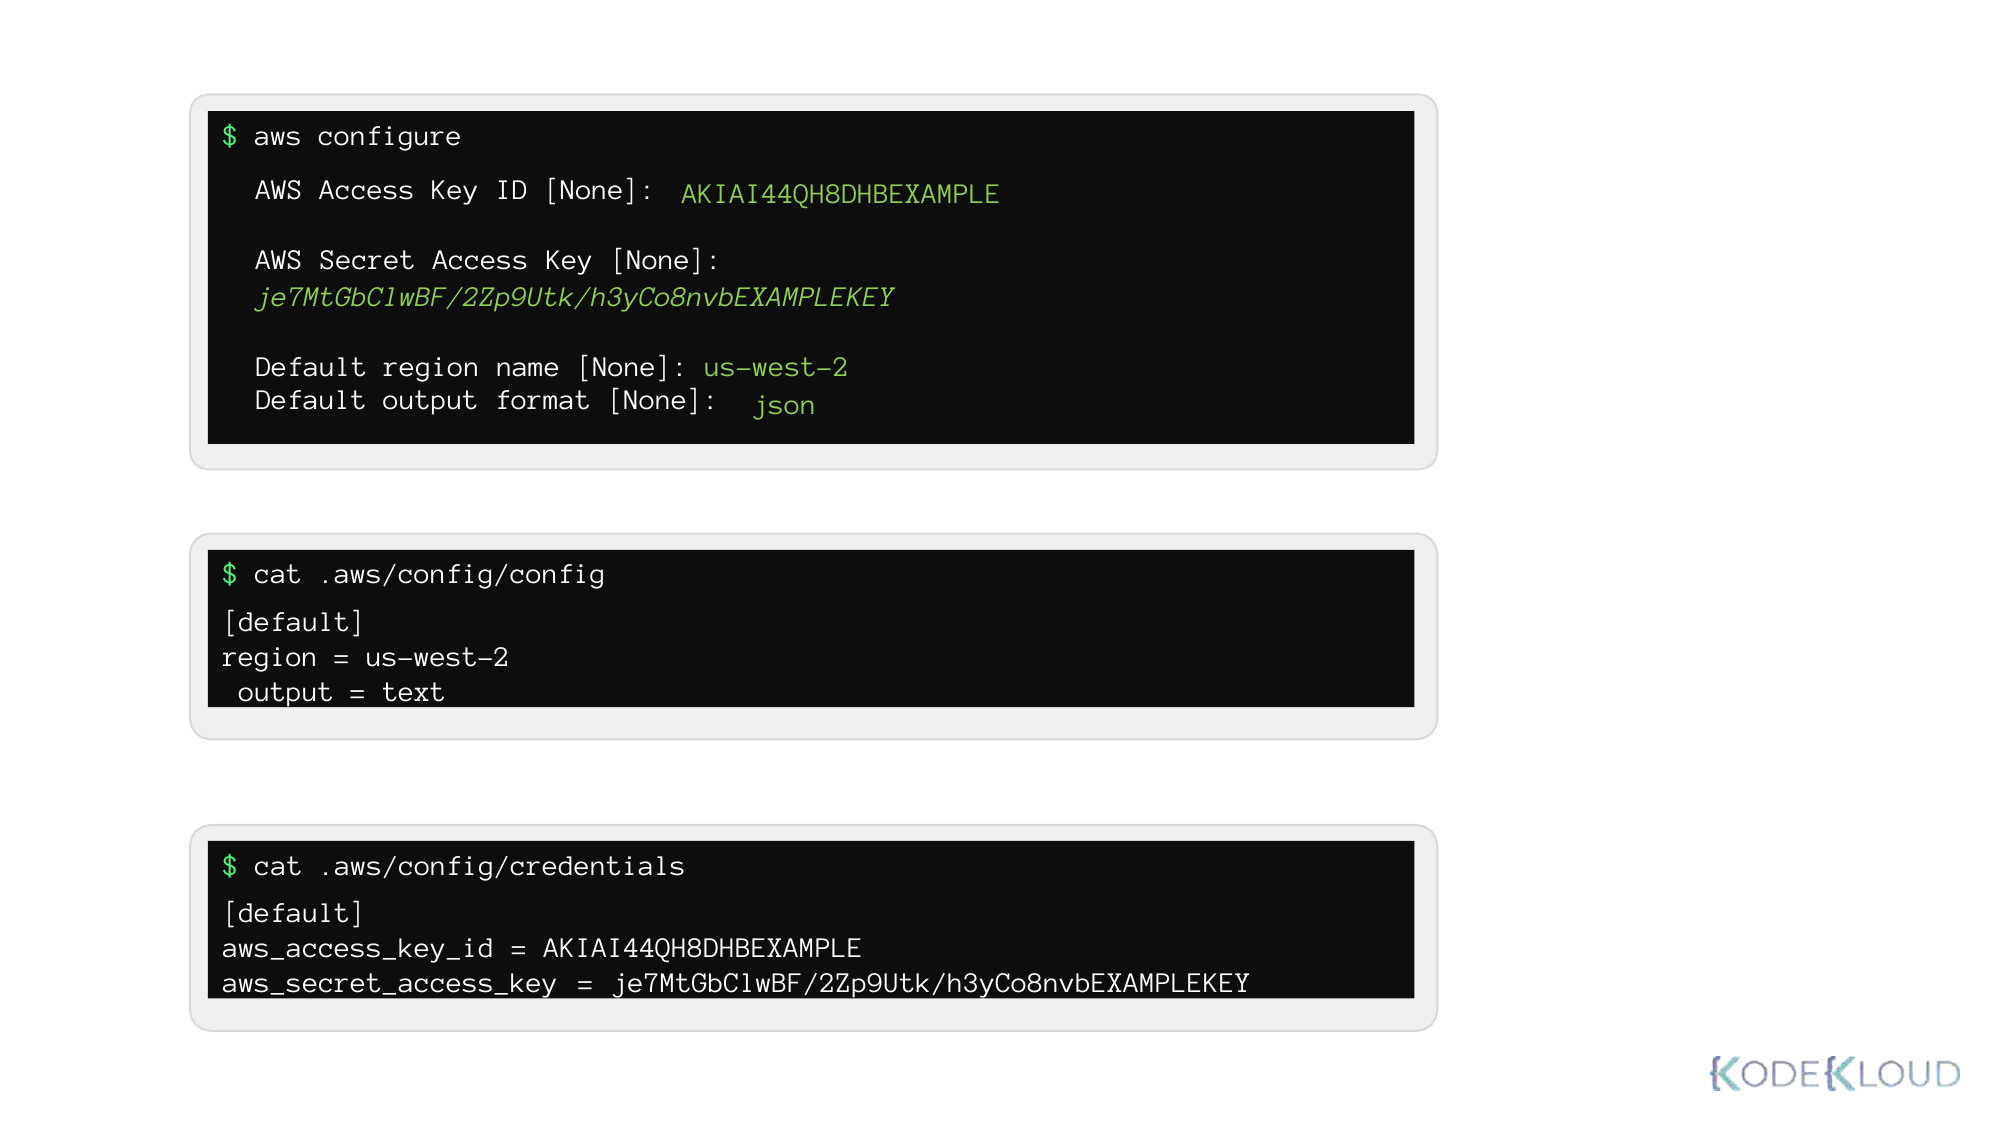

$ aws configure
AWS Access Key ID [None]:
AKIAI44QH8DHBEXAMPLE
AWS Secret Access Key [None]:
je7MtGbClwBF/2Zp9Utk/h3yCo8nvbEXAMPLEKEY

Default region name [None]: us-west-2
Default output format [None]:
json

$ cat .aws/config/config
[default]
region = us-west-2  output = text

$ cat .aws/config/credentials
[default]
aws_access_key_id = AKIAI44QH8DHBEXAMPLE
aws_secret_access_key = je7MtGbClwBF/2Zp9Utk/h3yCo8nvbEXAMPLEKEY